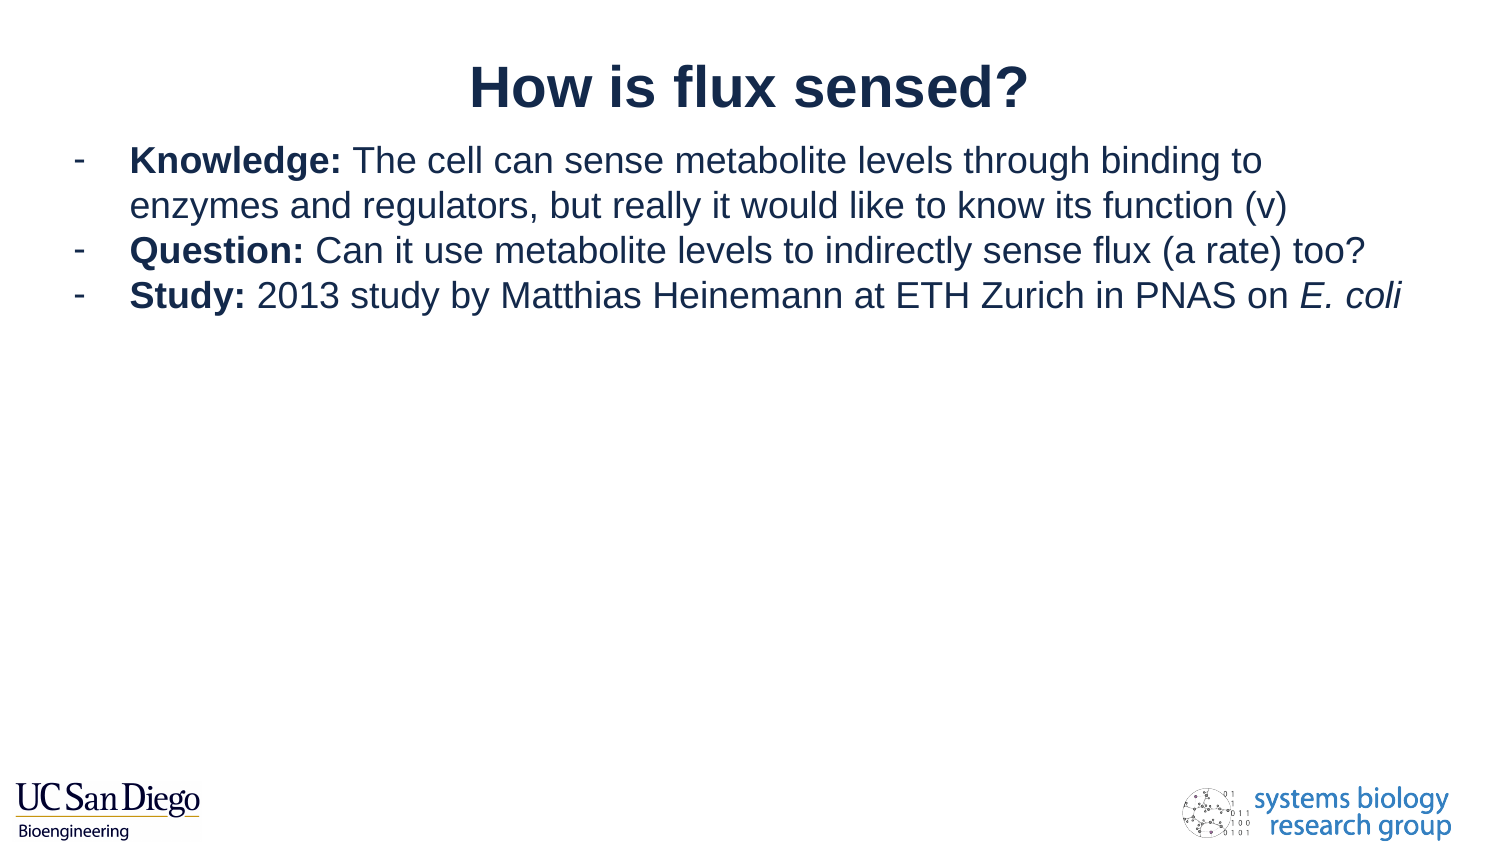

# How is flux sensed?
Knowledge: The cell can sense metabolite levels through binding to enzymes and regulators, but really it would like to know its function (v)
Question: Can it use metabolite levels to indirectly sense flux (a rate) too?
Study: 2013 study by Matthias Heinemann at ETH Zurich in PNAS on E. coli